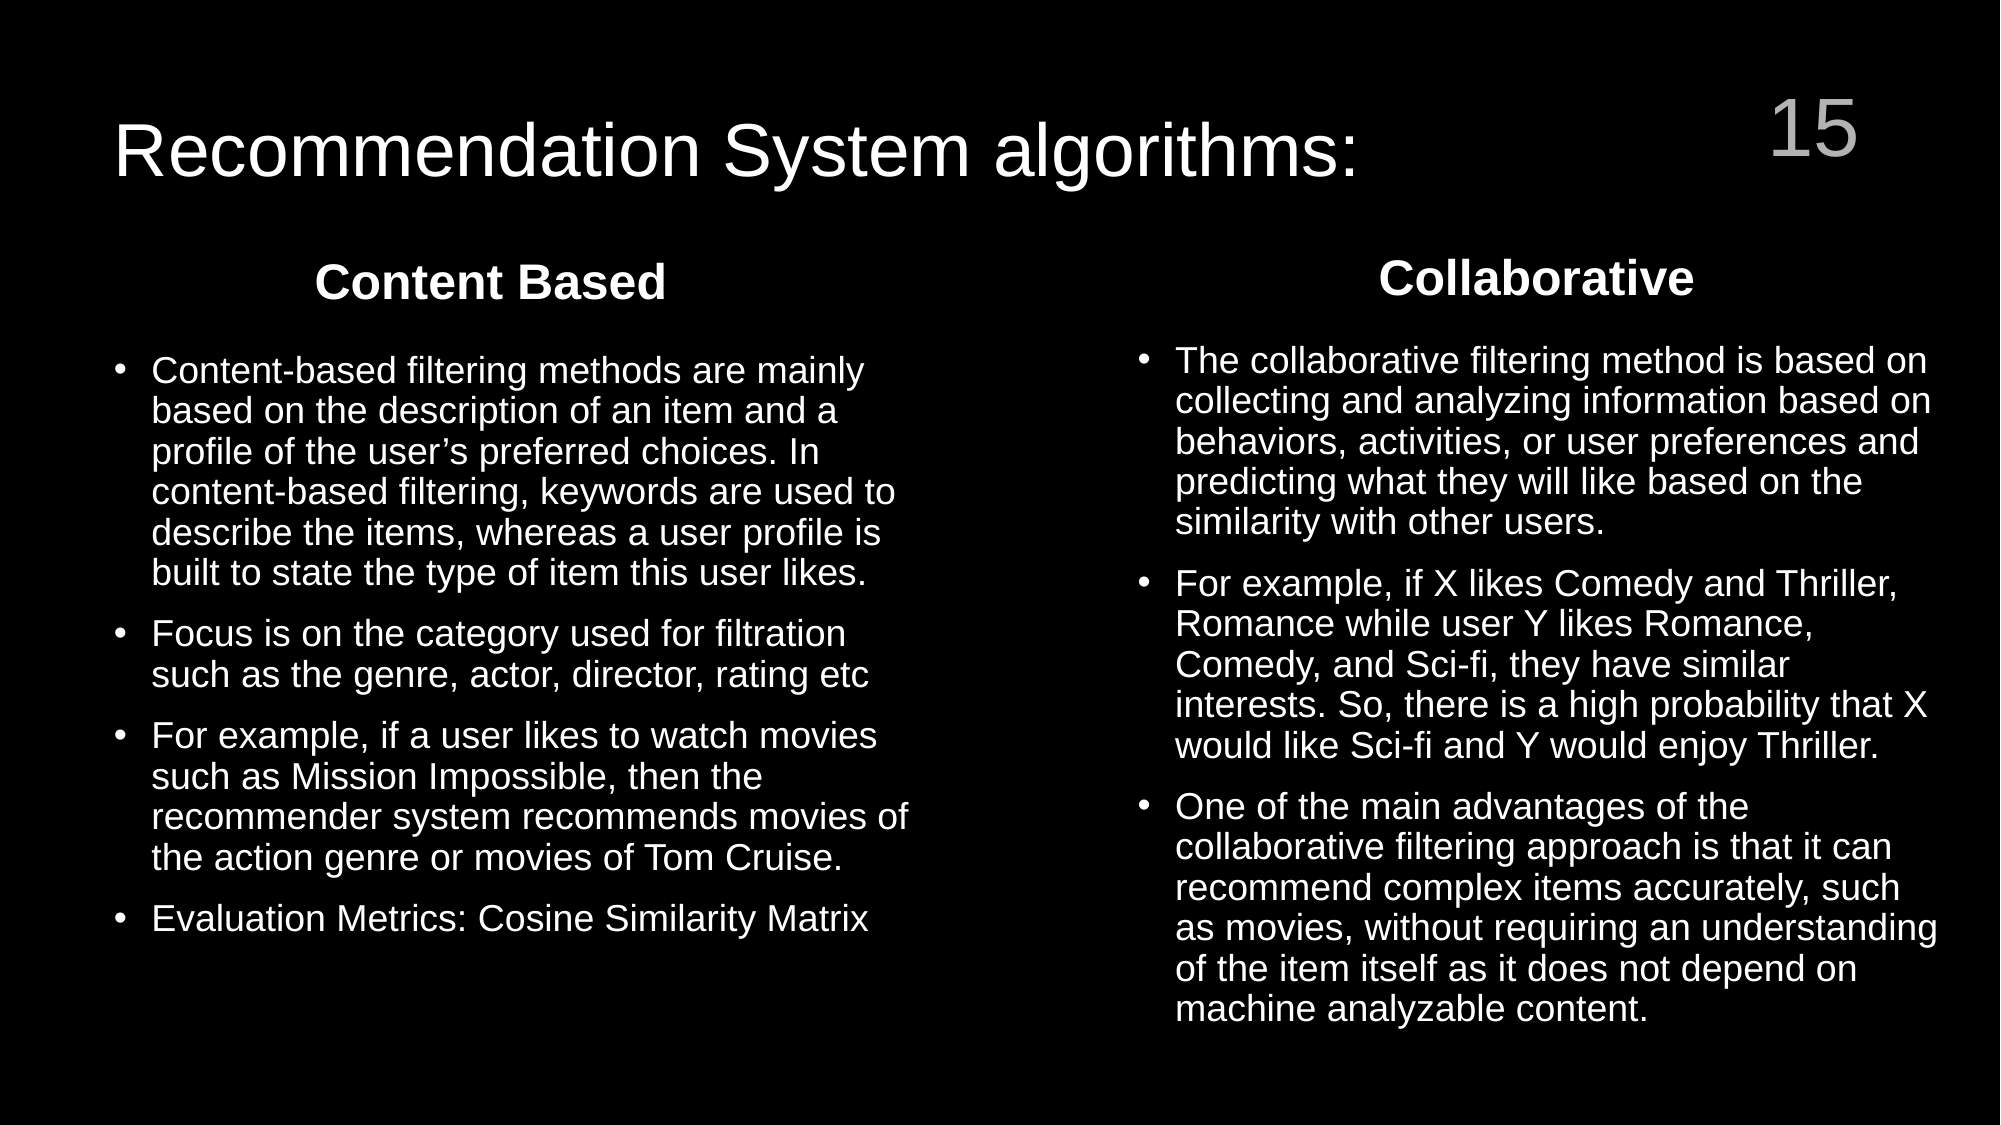

15
# Recommendation System algorithms:
Collaborative
Content Based
The collaborative filtering method is based on collecting and analyzing information based on behaviors, activities, or user preferences and predicting what they will like based on the similarity with other users.
For example, if X likes Comedy and Thriller, Romance while user Y likes Romance, Comedy, and Sci-fi, they have similar interests. So, there is a high probability that X would like Sci-fi and Y would enjoy Thriller.
One of the main advantages of the collaborative filtering approach is that it can recommend complex items accurately, such as movies, without requiring an understanding of the item itself as it does not depend on machine analyzable content.
Content-based filtering methods are mainly based on the description of an item and a profile of the user’s preferred choices. In content-based filtering, keywords are used to describe the items, whereas a user profile is built to state the type of item this user likes.
Focus is on the category used for filtration such as the genre, actor, director, rating etc
For example, if a user likes to watch movies such as Mission Impossible, then the recommender system recommends movies of the action genre or movies of Tom Cruise.
Evaluation Metrics: Cosine Similarity Matrix